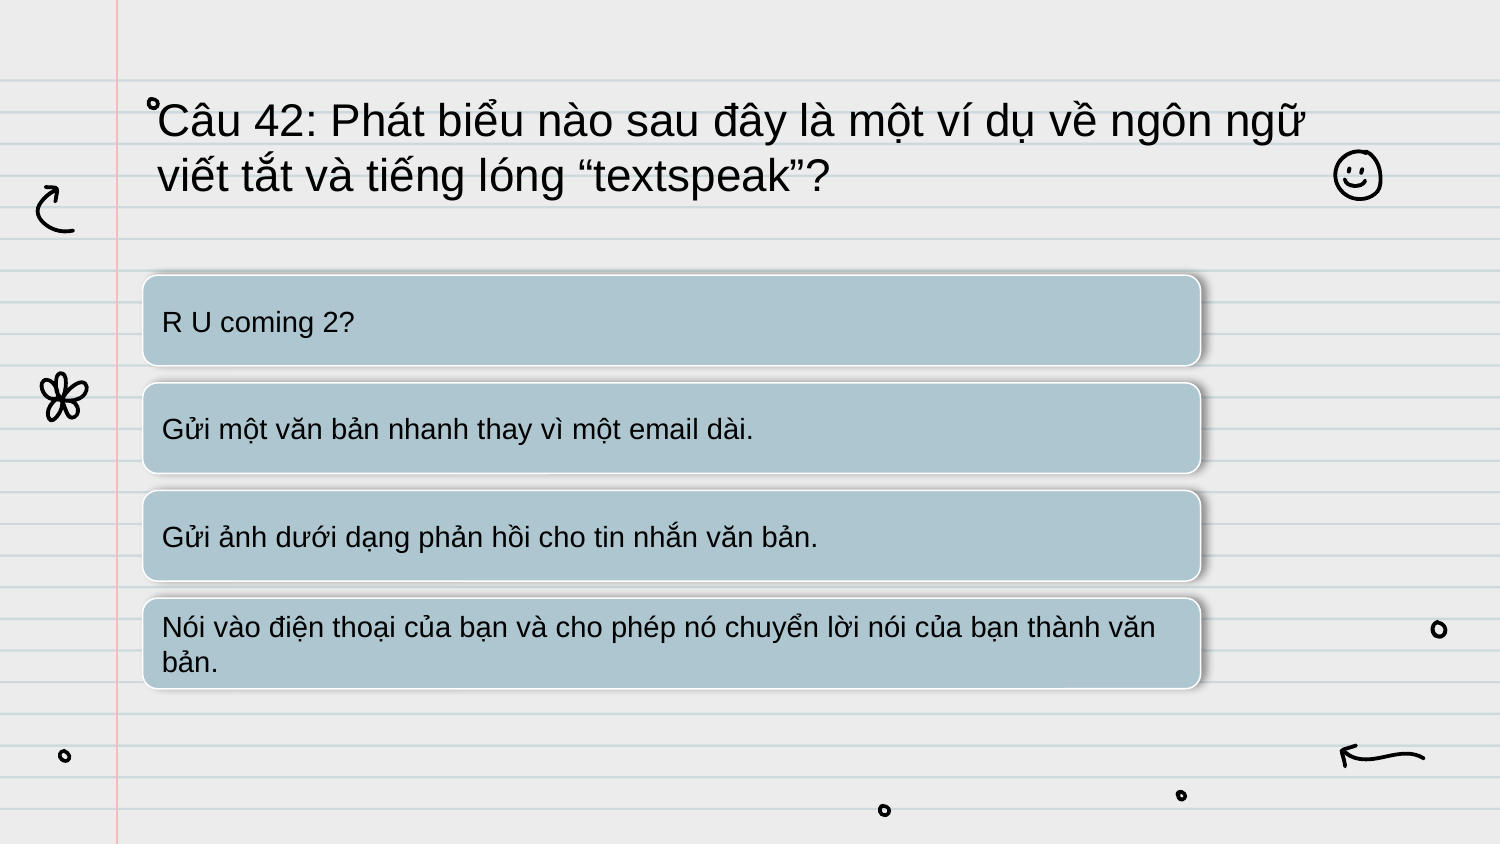

# Câu 42: Phát biểu nào sau đây là một ví dụ về ngôn ngữ viết tắt và tiếng lóng “textspeak”?
R U coming 2?
Gửi một văn bản nhanh thay vì một email dài.
Gửi ảnh dưới dạng phản hồi cho tin nhắn văn bản.
Nói vào điện thoại của bạn và cho phép nó chuyển lời nói của bạn thành văn bản.